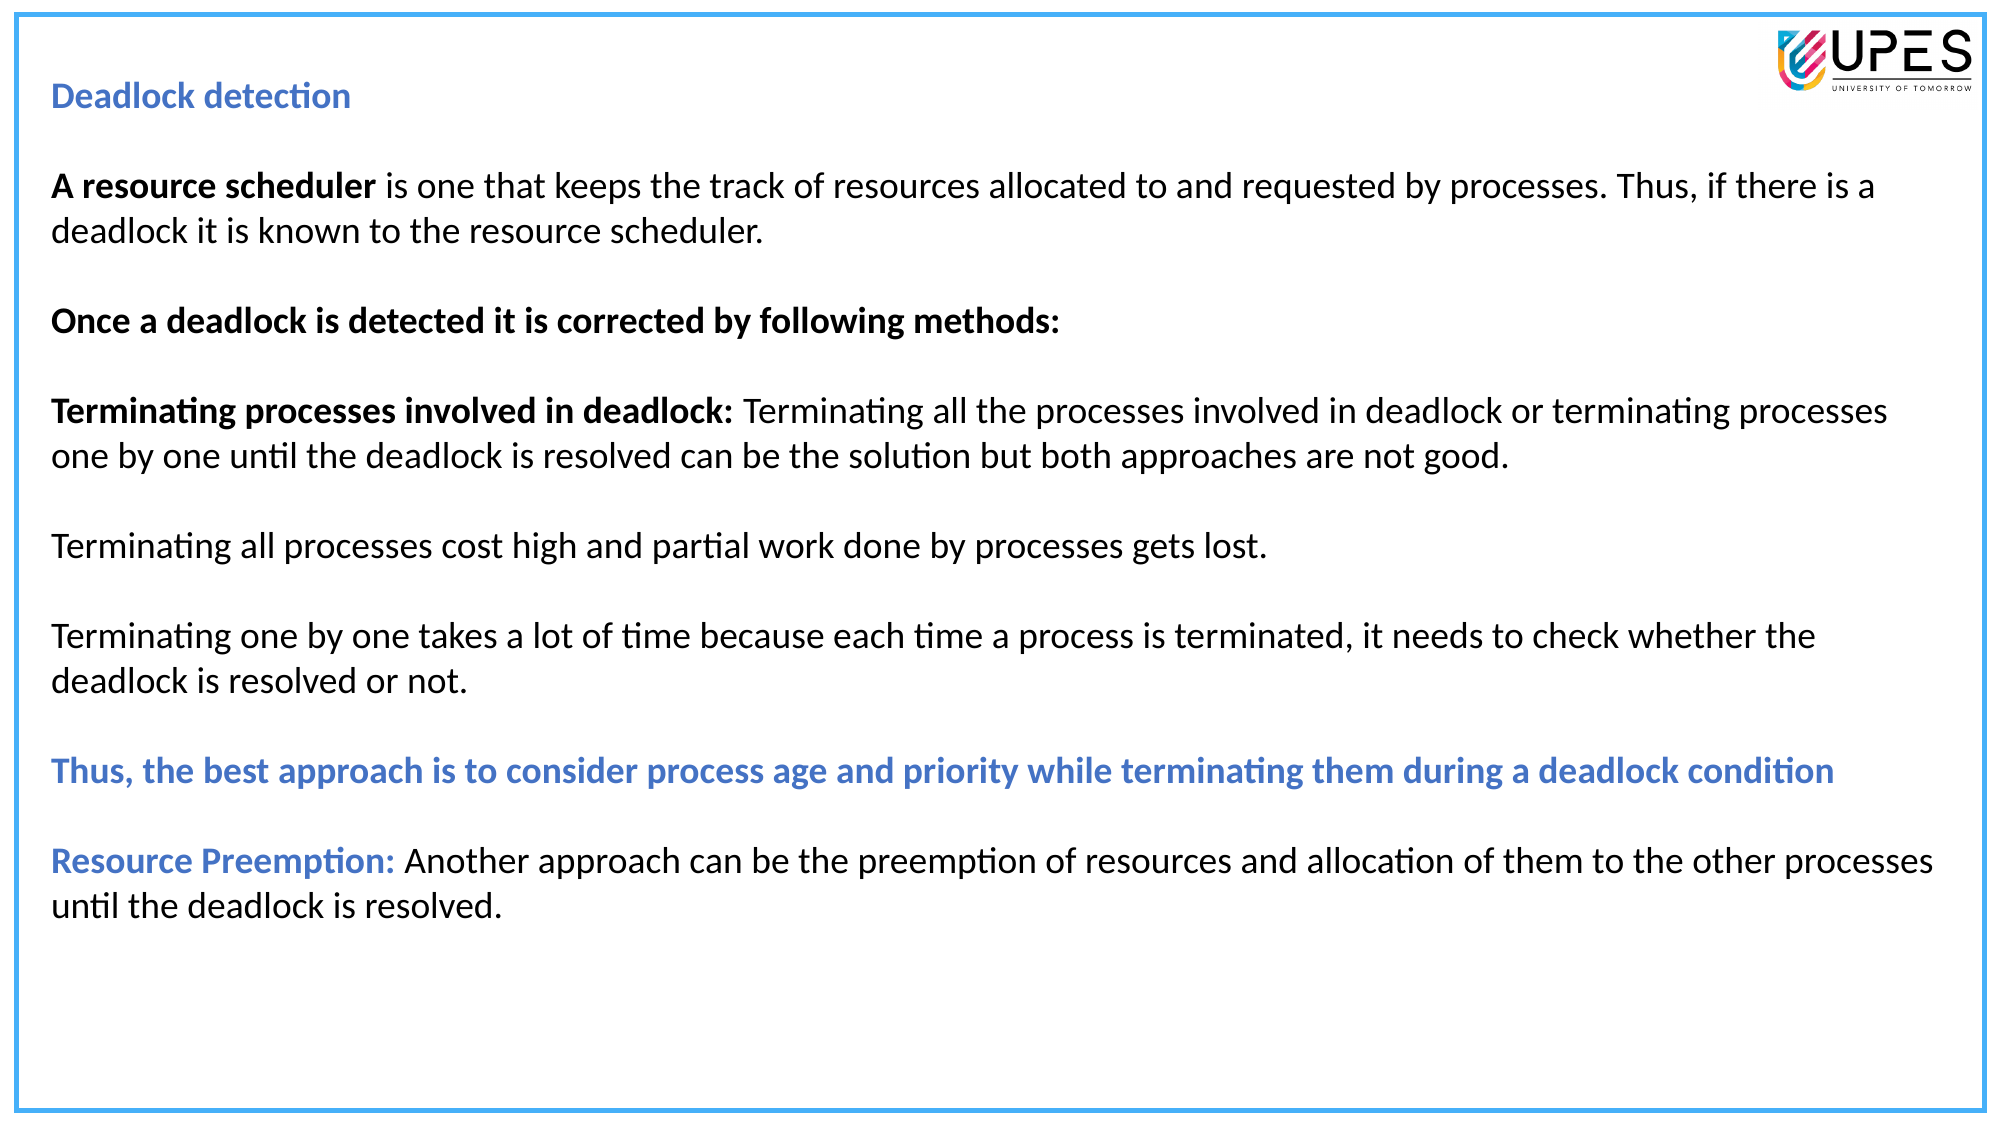

Deadlock detection

A resource scheduler is one that keeps the track of resources allocated to and requested by processes. Thus, if there is a deadlock it is known to the resource scheduler.

Once a deadlock is detected it is corrected by following methods:

Terminating processes involved in deadlock: Terminating all the processes involved in deadlock or terminating processes one by one until the deadlock is resolved can be the solution but both approaches are not good.

Terminating all processes cost high and partial work done by processes gets lost.

Terminating one by one takes a lot of time because each time a process is terminated, it needs to check whether the deadlock is resolved or not.

Thus, the best approach is to consider process age and priority while terminating them during a deadlock condition

Resource Preemption: Another approach can be the preemption of resources and allocation of them to the other processes until the deadlock is resolved.